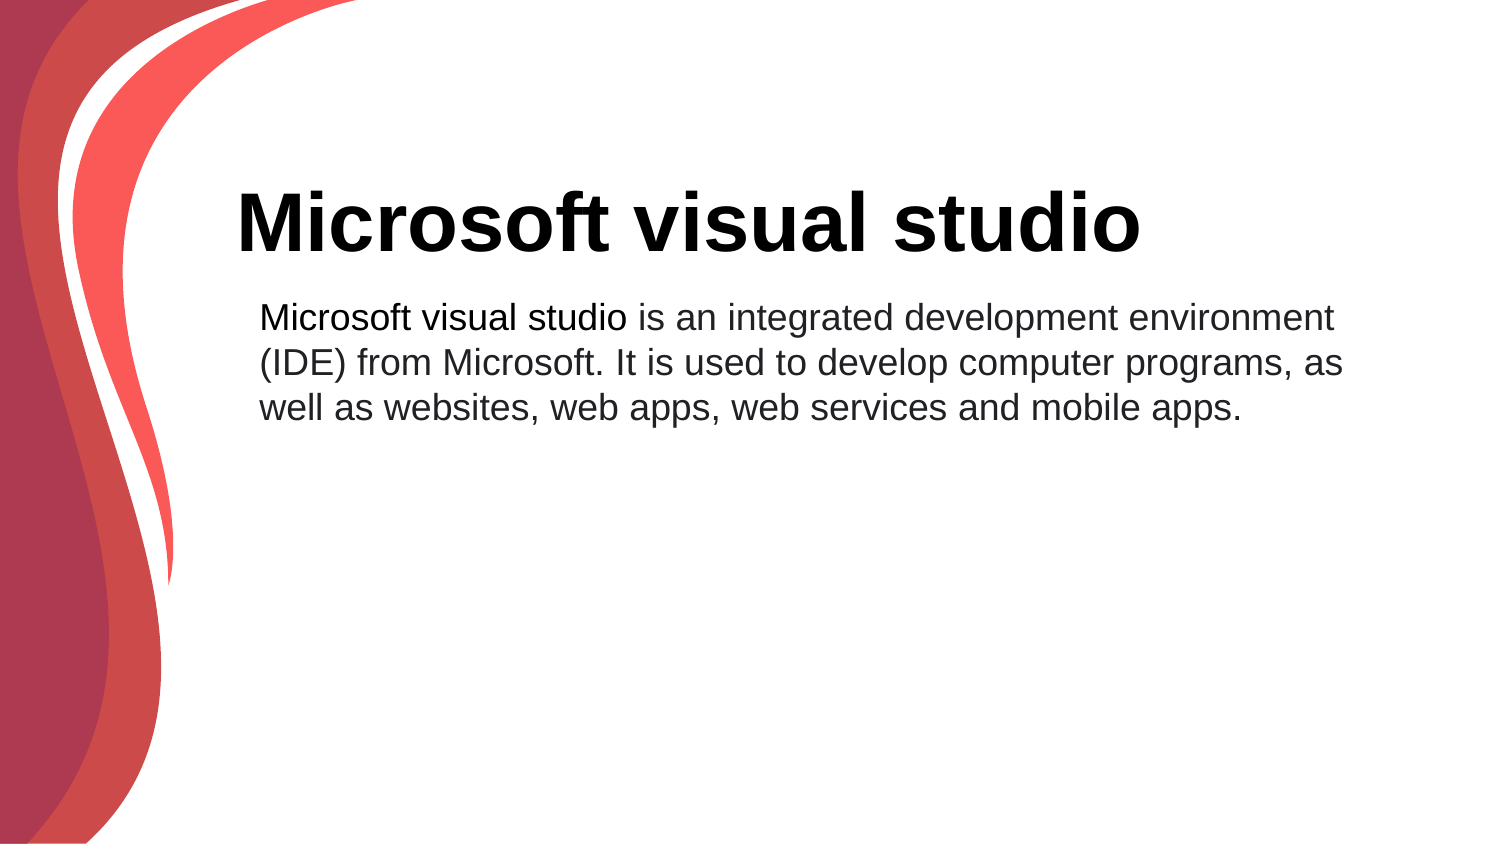

# Microsoft visual studio
Microsoft visual studio is an integrated development environment (IDE) from Microsoft. It is used to develop computer programs, as well as websites, web apps, web services and mobile apps.
11